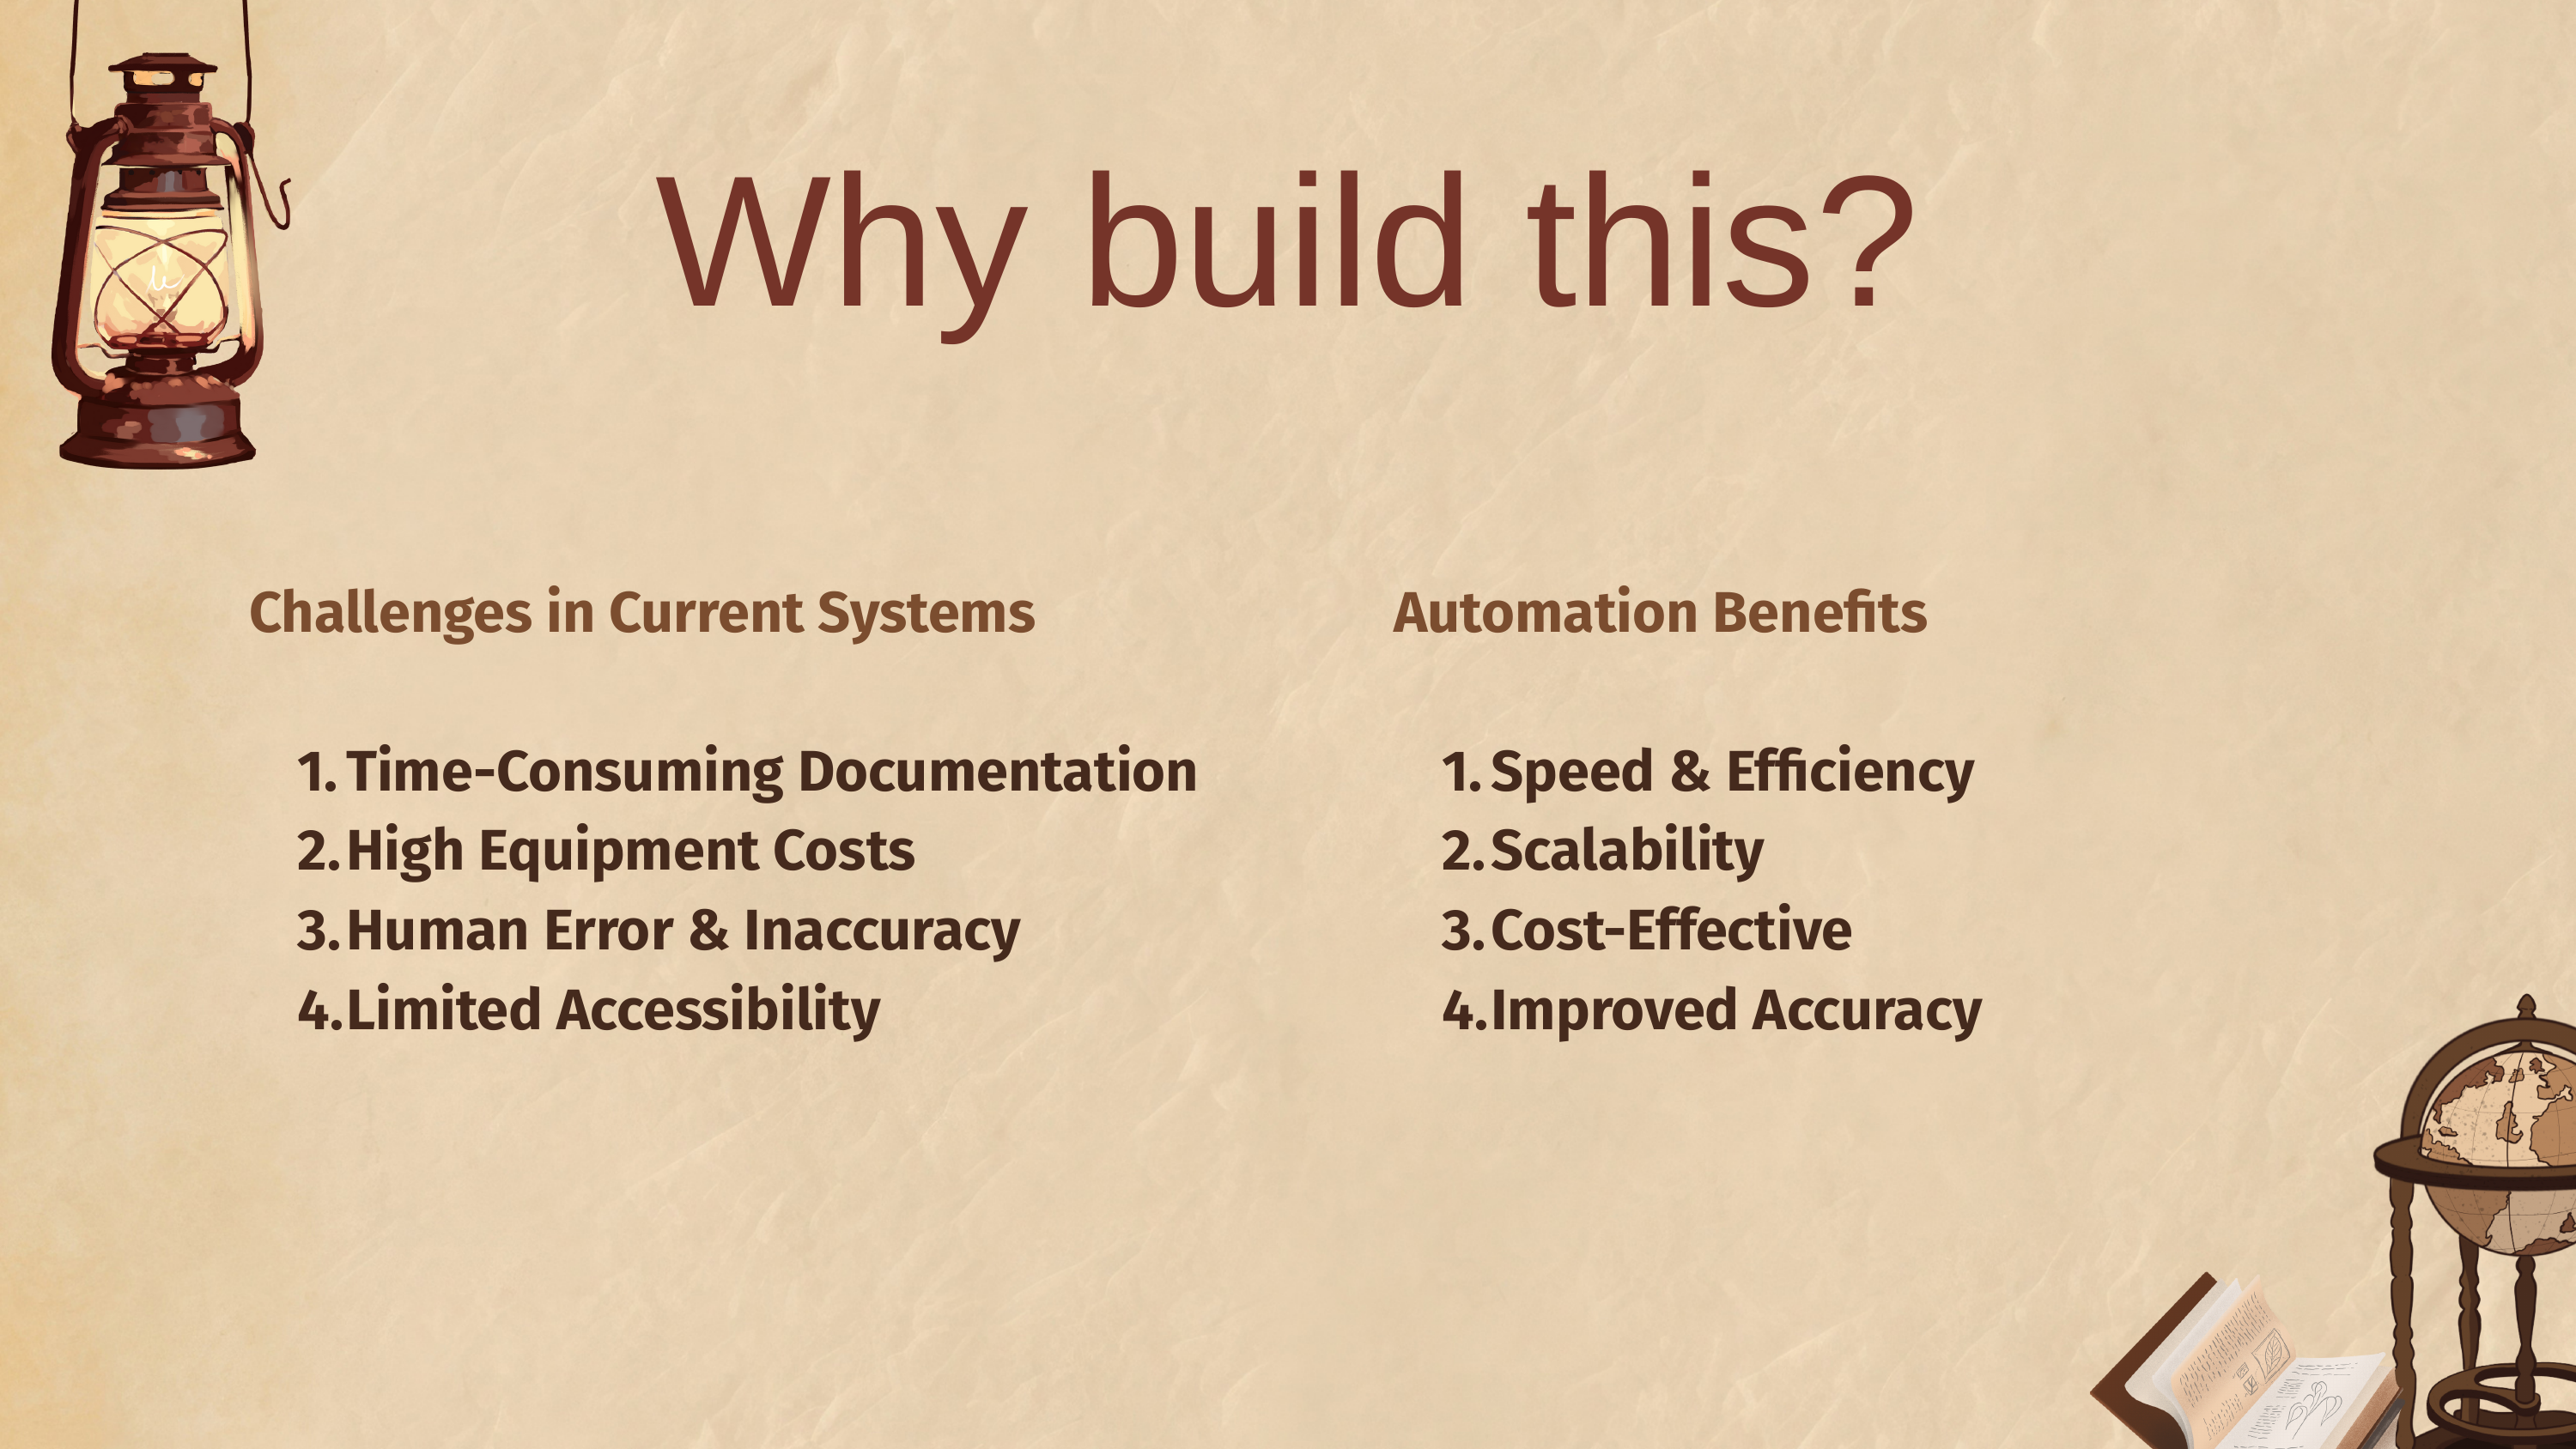

Why build this?
Challenges in Current Systems

Time-Consuming Documentation
High Equipment Costs
Human Error & Inaccuracy
Limited Accessibility

Automation Benefits

Speed & Efficiency
Scalability
Cost-Effective
Improved Accuracy